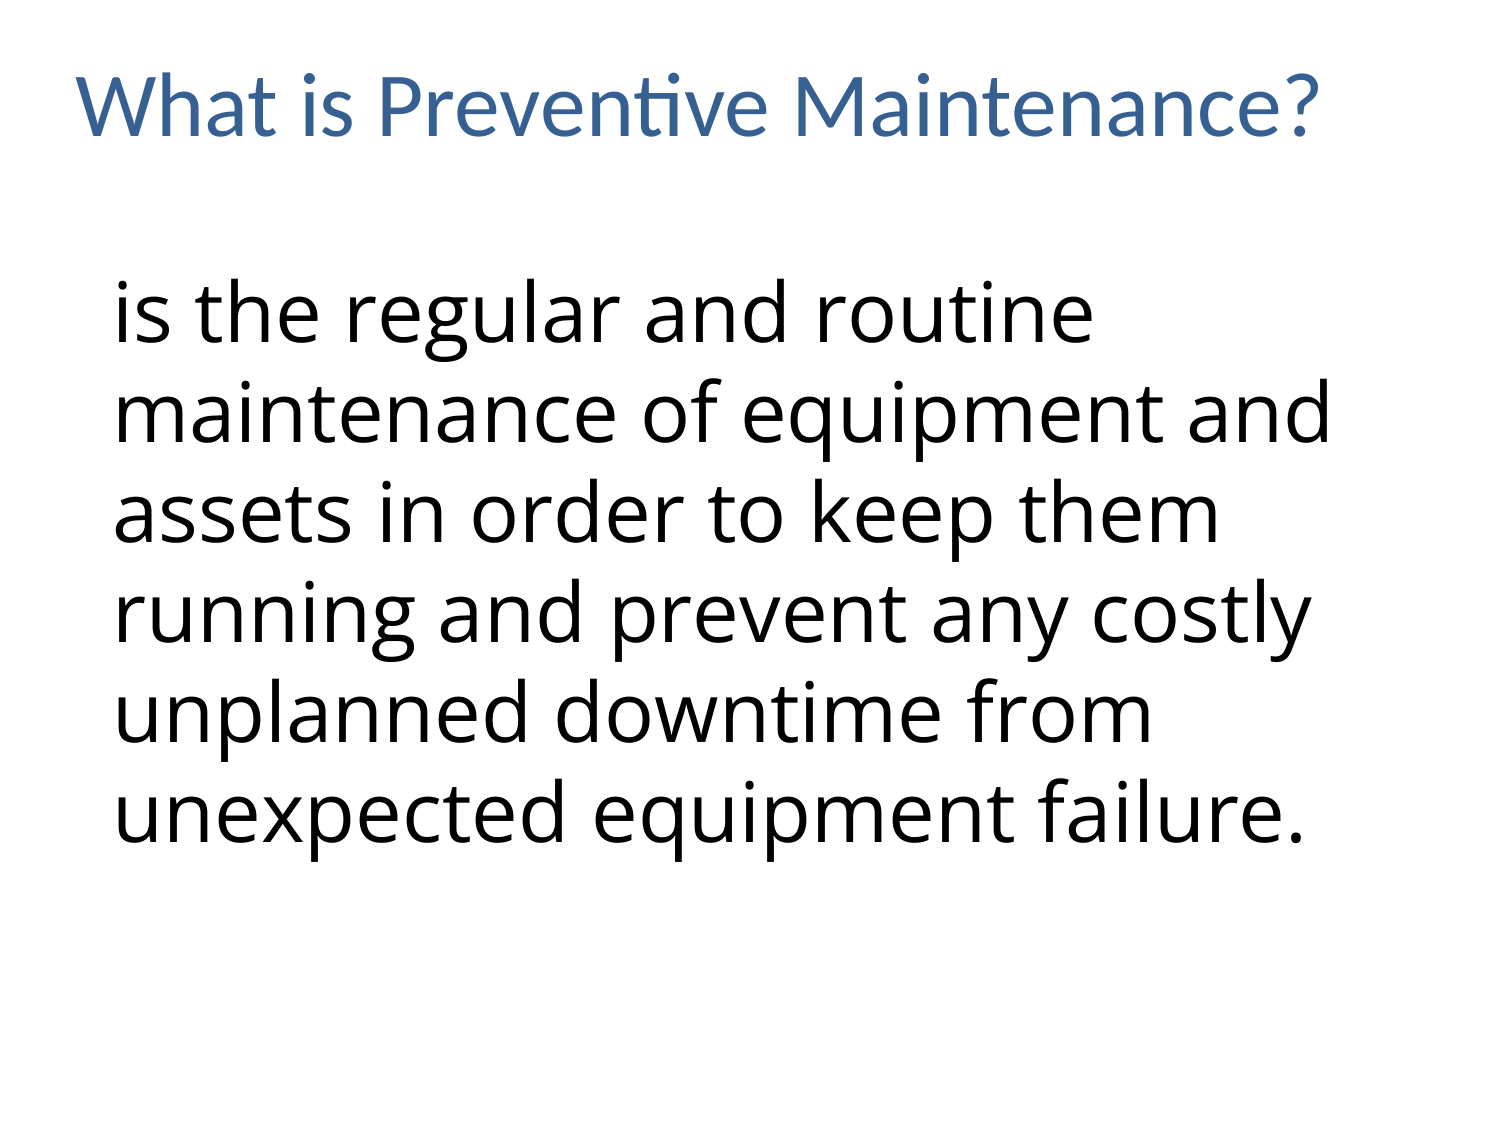

# What is Preventive Maintenance?
is the regular and routine maintenance of equipment and assets in order to keep them running and prevent any costly unplanned downtime from unexpected equipment failure.